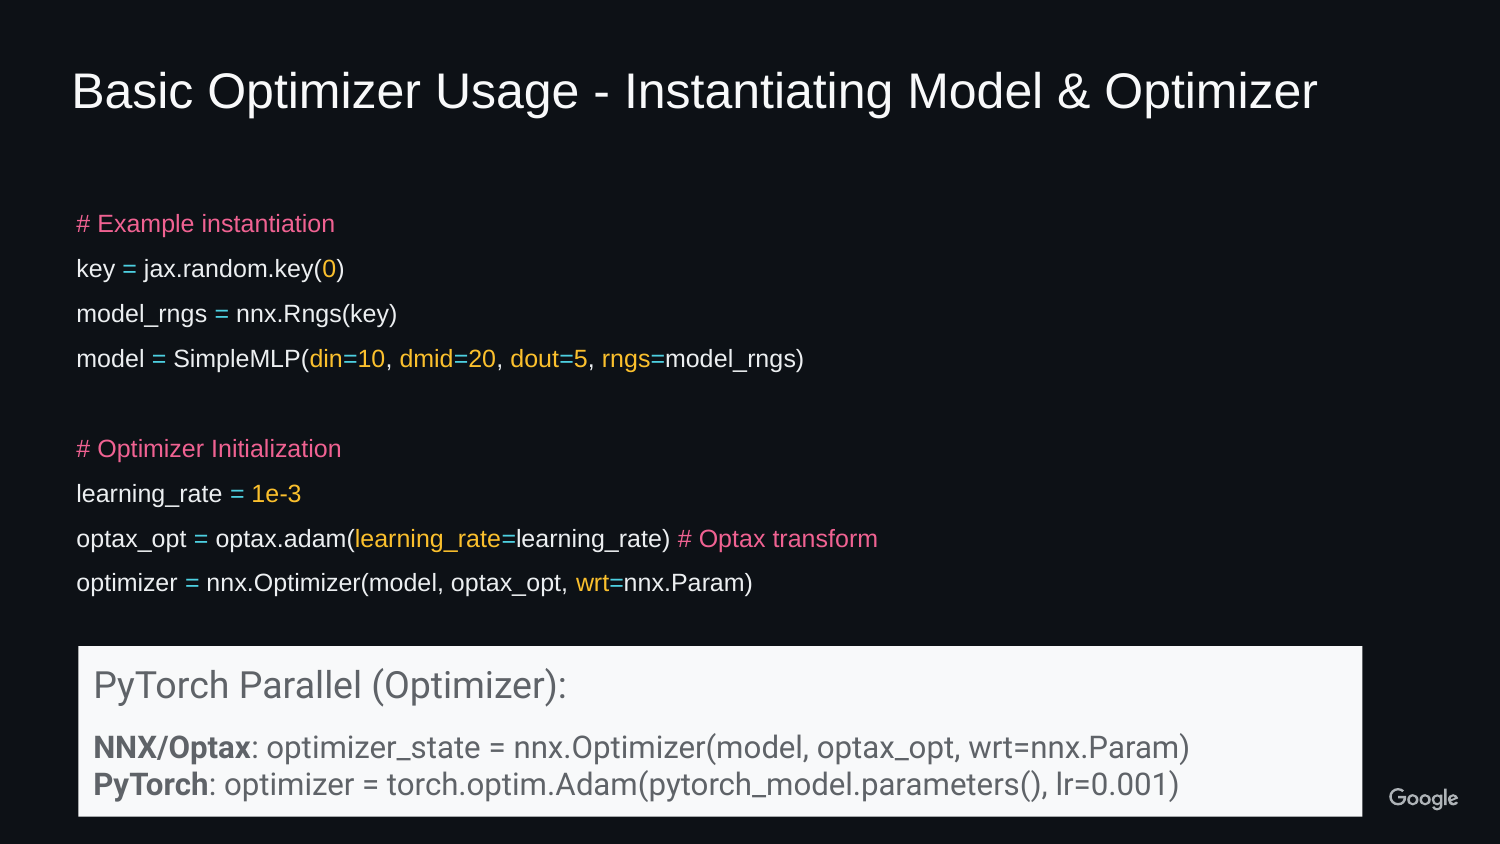

Basic Optimizer Usage - Instantiating Model & Optimizer
# Example instantiation
key = jax.random.key(0)
model_rngs = nnx.Rngs(key)
model = SimpleMLP(din=10, dmid=20, dout=5, rngs=model_rngs)

# Optimizer Initialization
learning_rate = 1e-3
optax_opt = optax.adam(learning_rate=learning_rate) # Optax transform
optimizer = nnx.Optimizer(model, optax_opt, wrt=nnx.Param)
PyTorch Parallel (Optimizer):
NNX/Optax: optimizer_state = nnx.Optimizer(model, optax_opt, wrt=nnx.Param)
PyTorch: optimizer = torch.optim.Adam(pytorch_model.parameters(), lr=0.001)